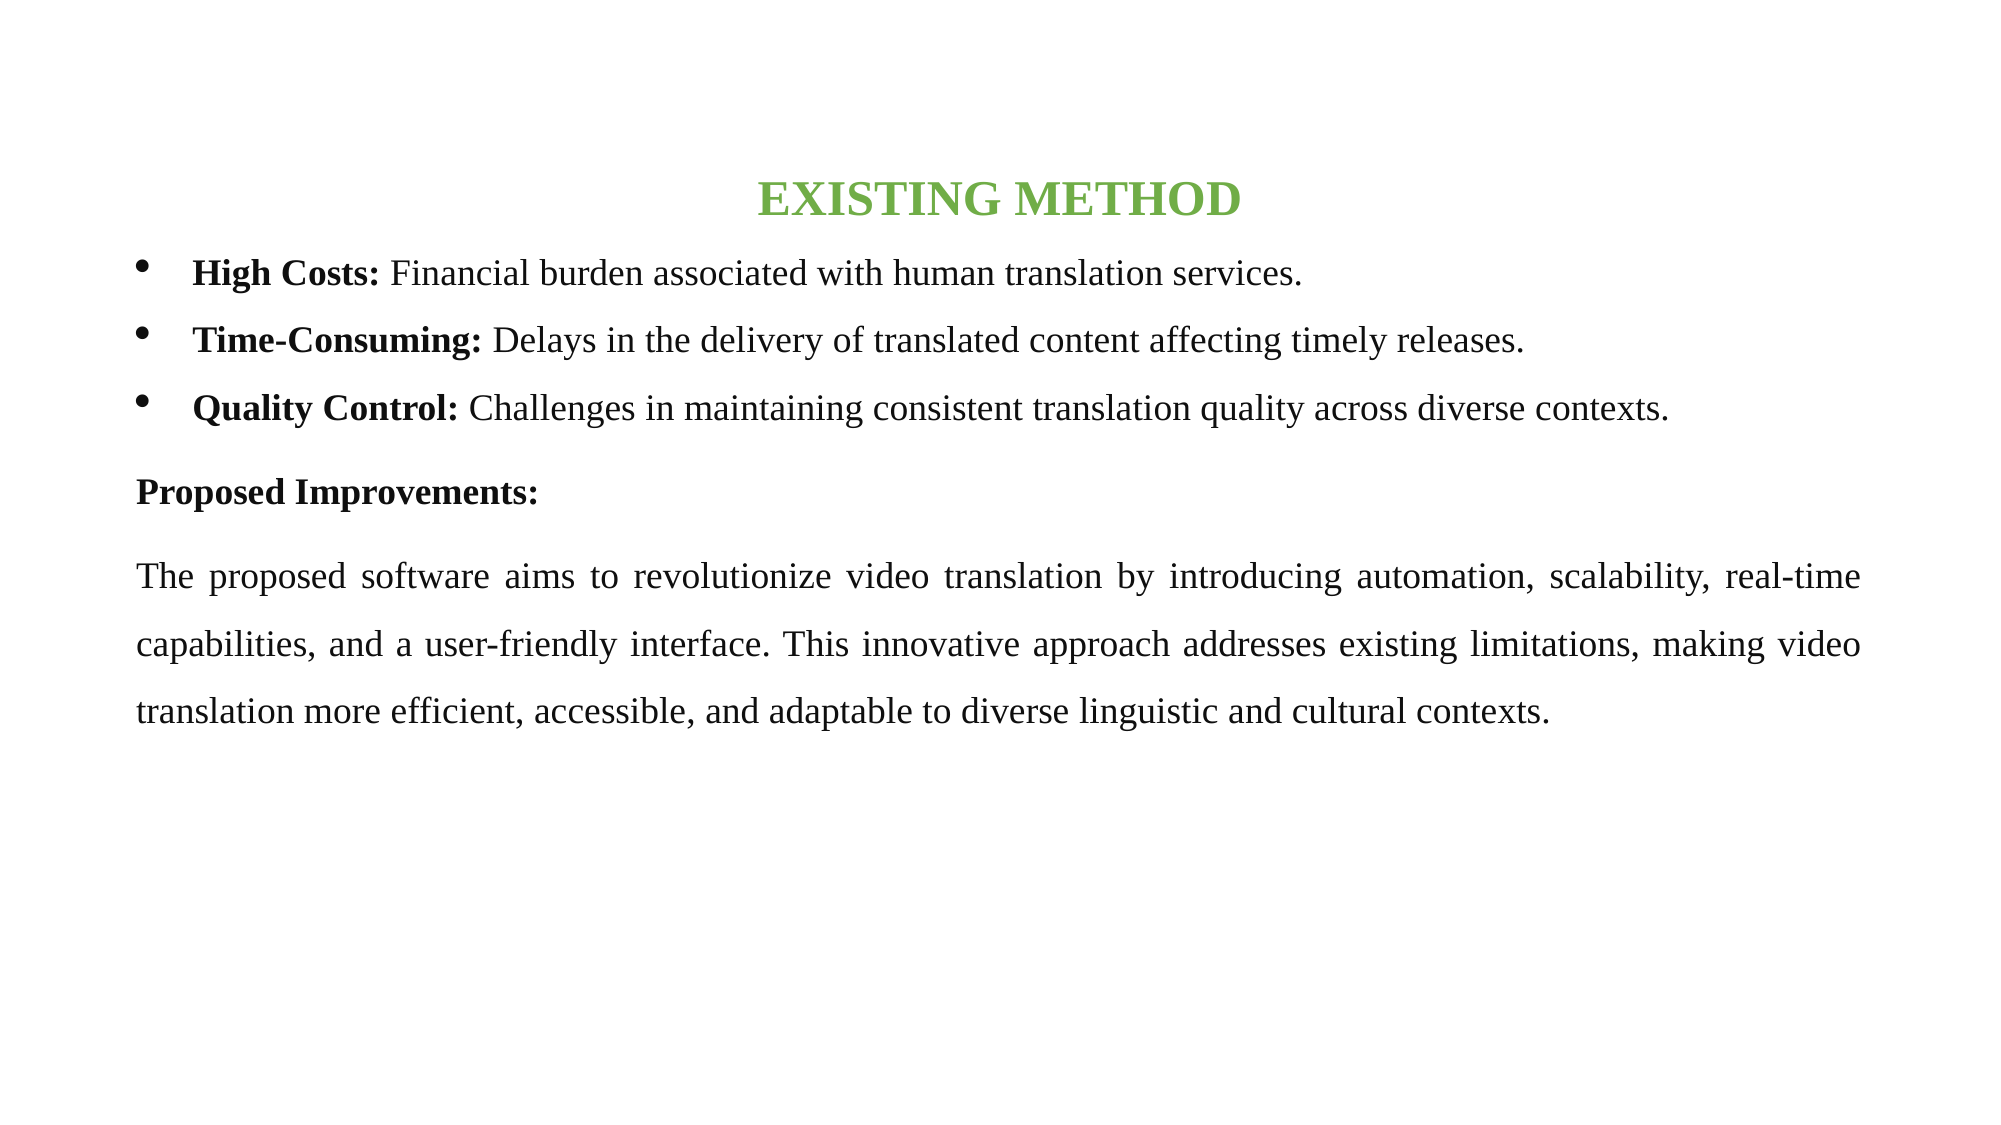

EXISTING METHOD
High Costs: Financial burden associated with human translation services.
Time-Consuming: Delays in the delivery of translated content affecting timely releases.
Quality Control: Challenges in maintaining consistent translation quality across diverse contexts.
Proposed Improvements:
The proposed software aims to revolutionize video translation by introducing automation, scalability, real-time capabilities, and a user-friendly interface. This innovative approach addresses existing limitations, making video translation more efficient, accessible, and adaptable to diverse linguistic and cultural contexts.